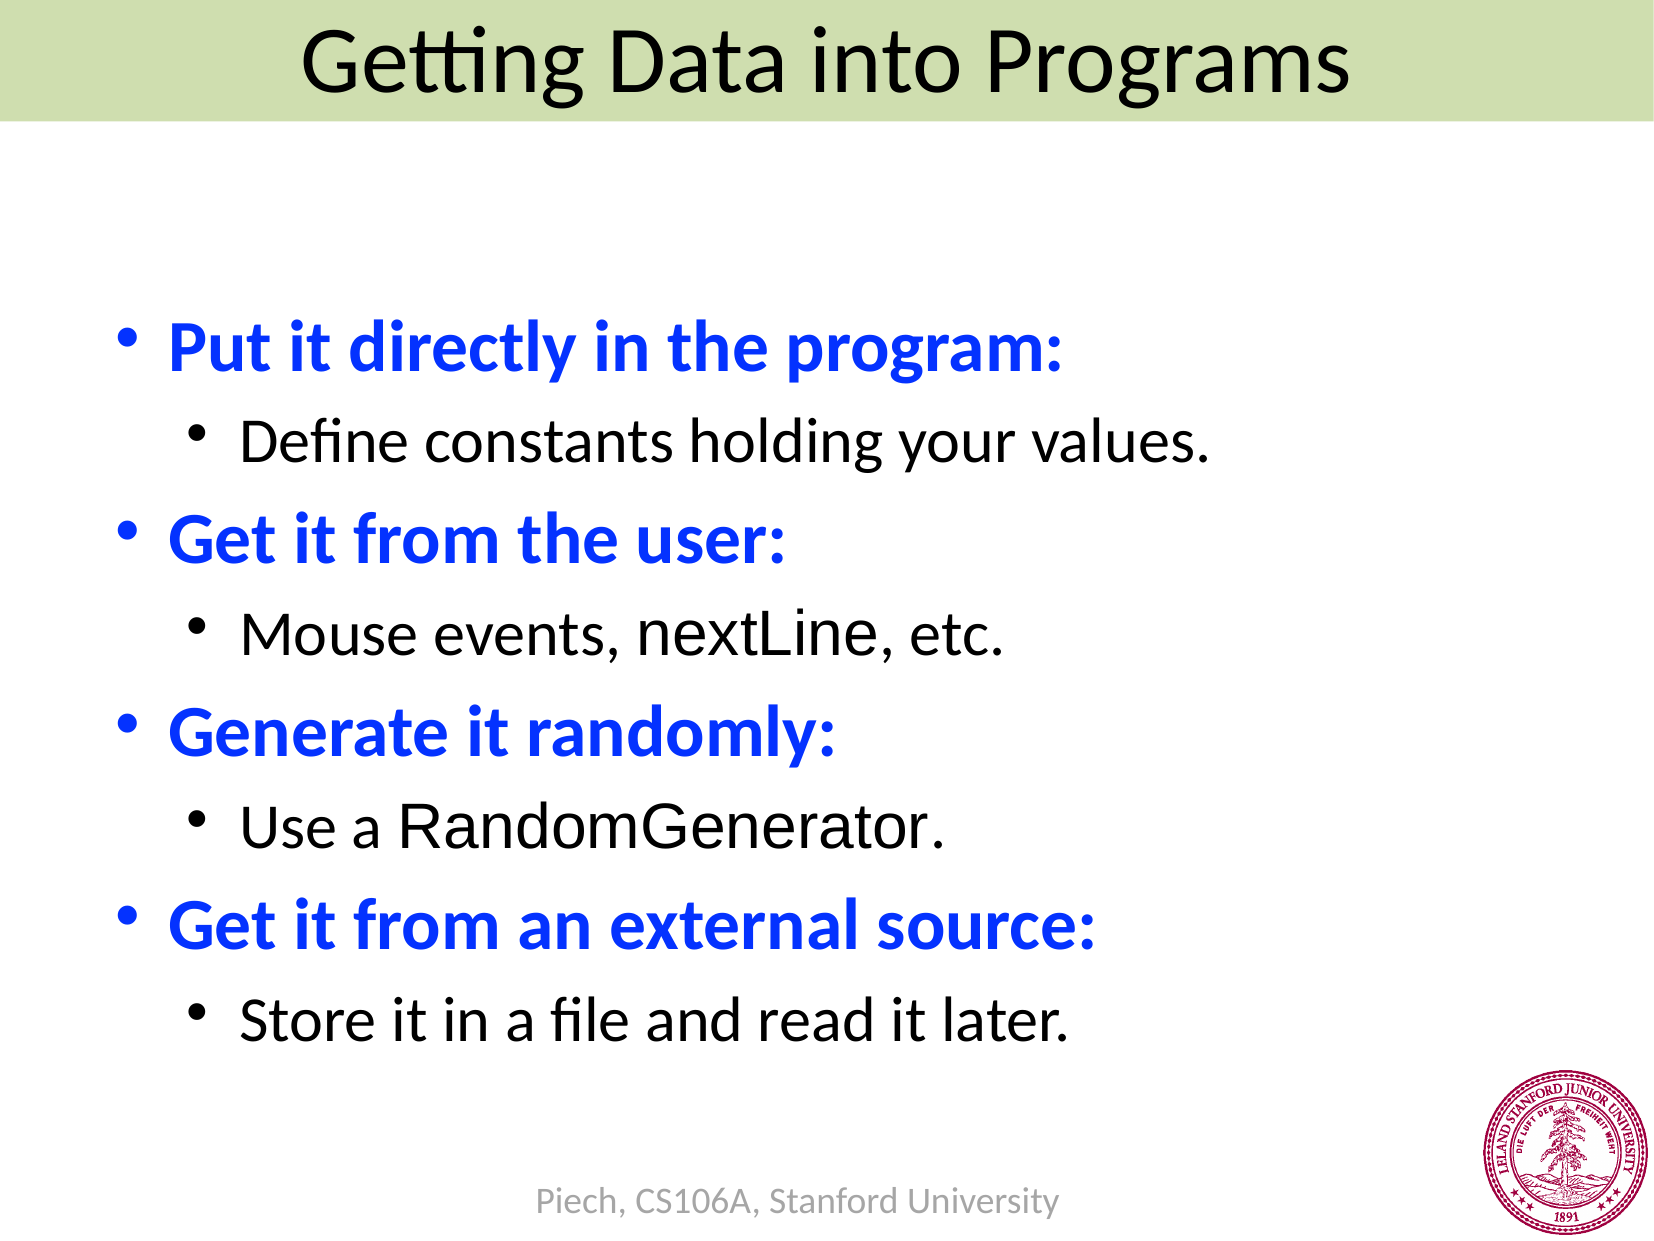

Getting Data into Programs
#
Put it directly in the program:
Define constants holding your values.
Get it from the user:
Mouse events, nextLine, etc.
Generate it randomly:
Use a RandomGenerator.
Get it from an external source:
Store it in a file and read it later.